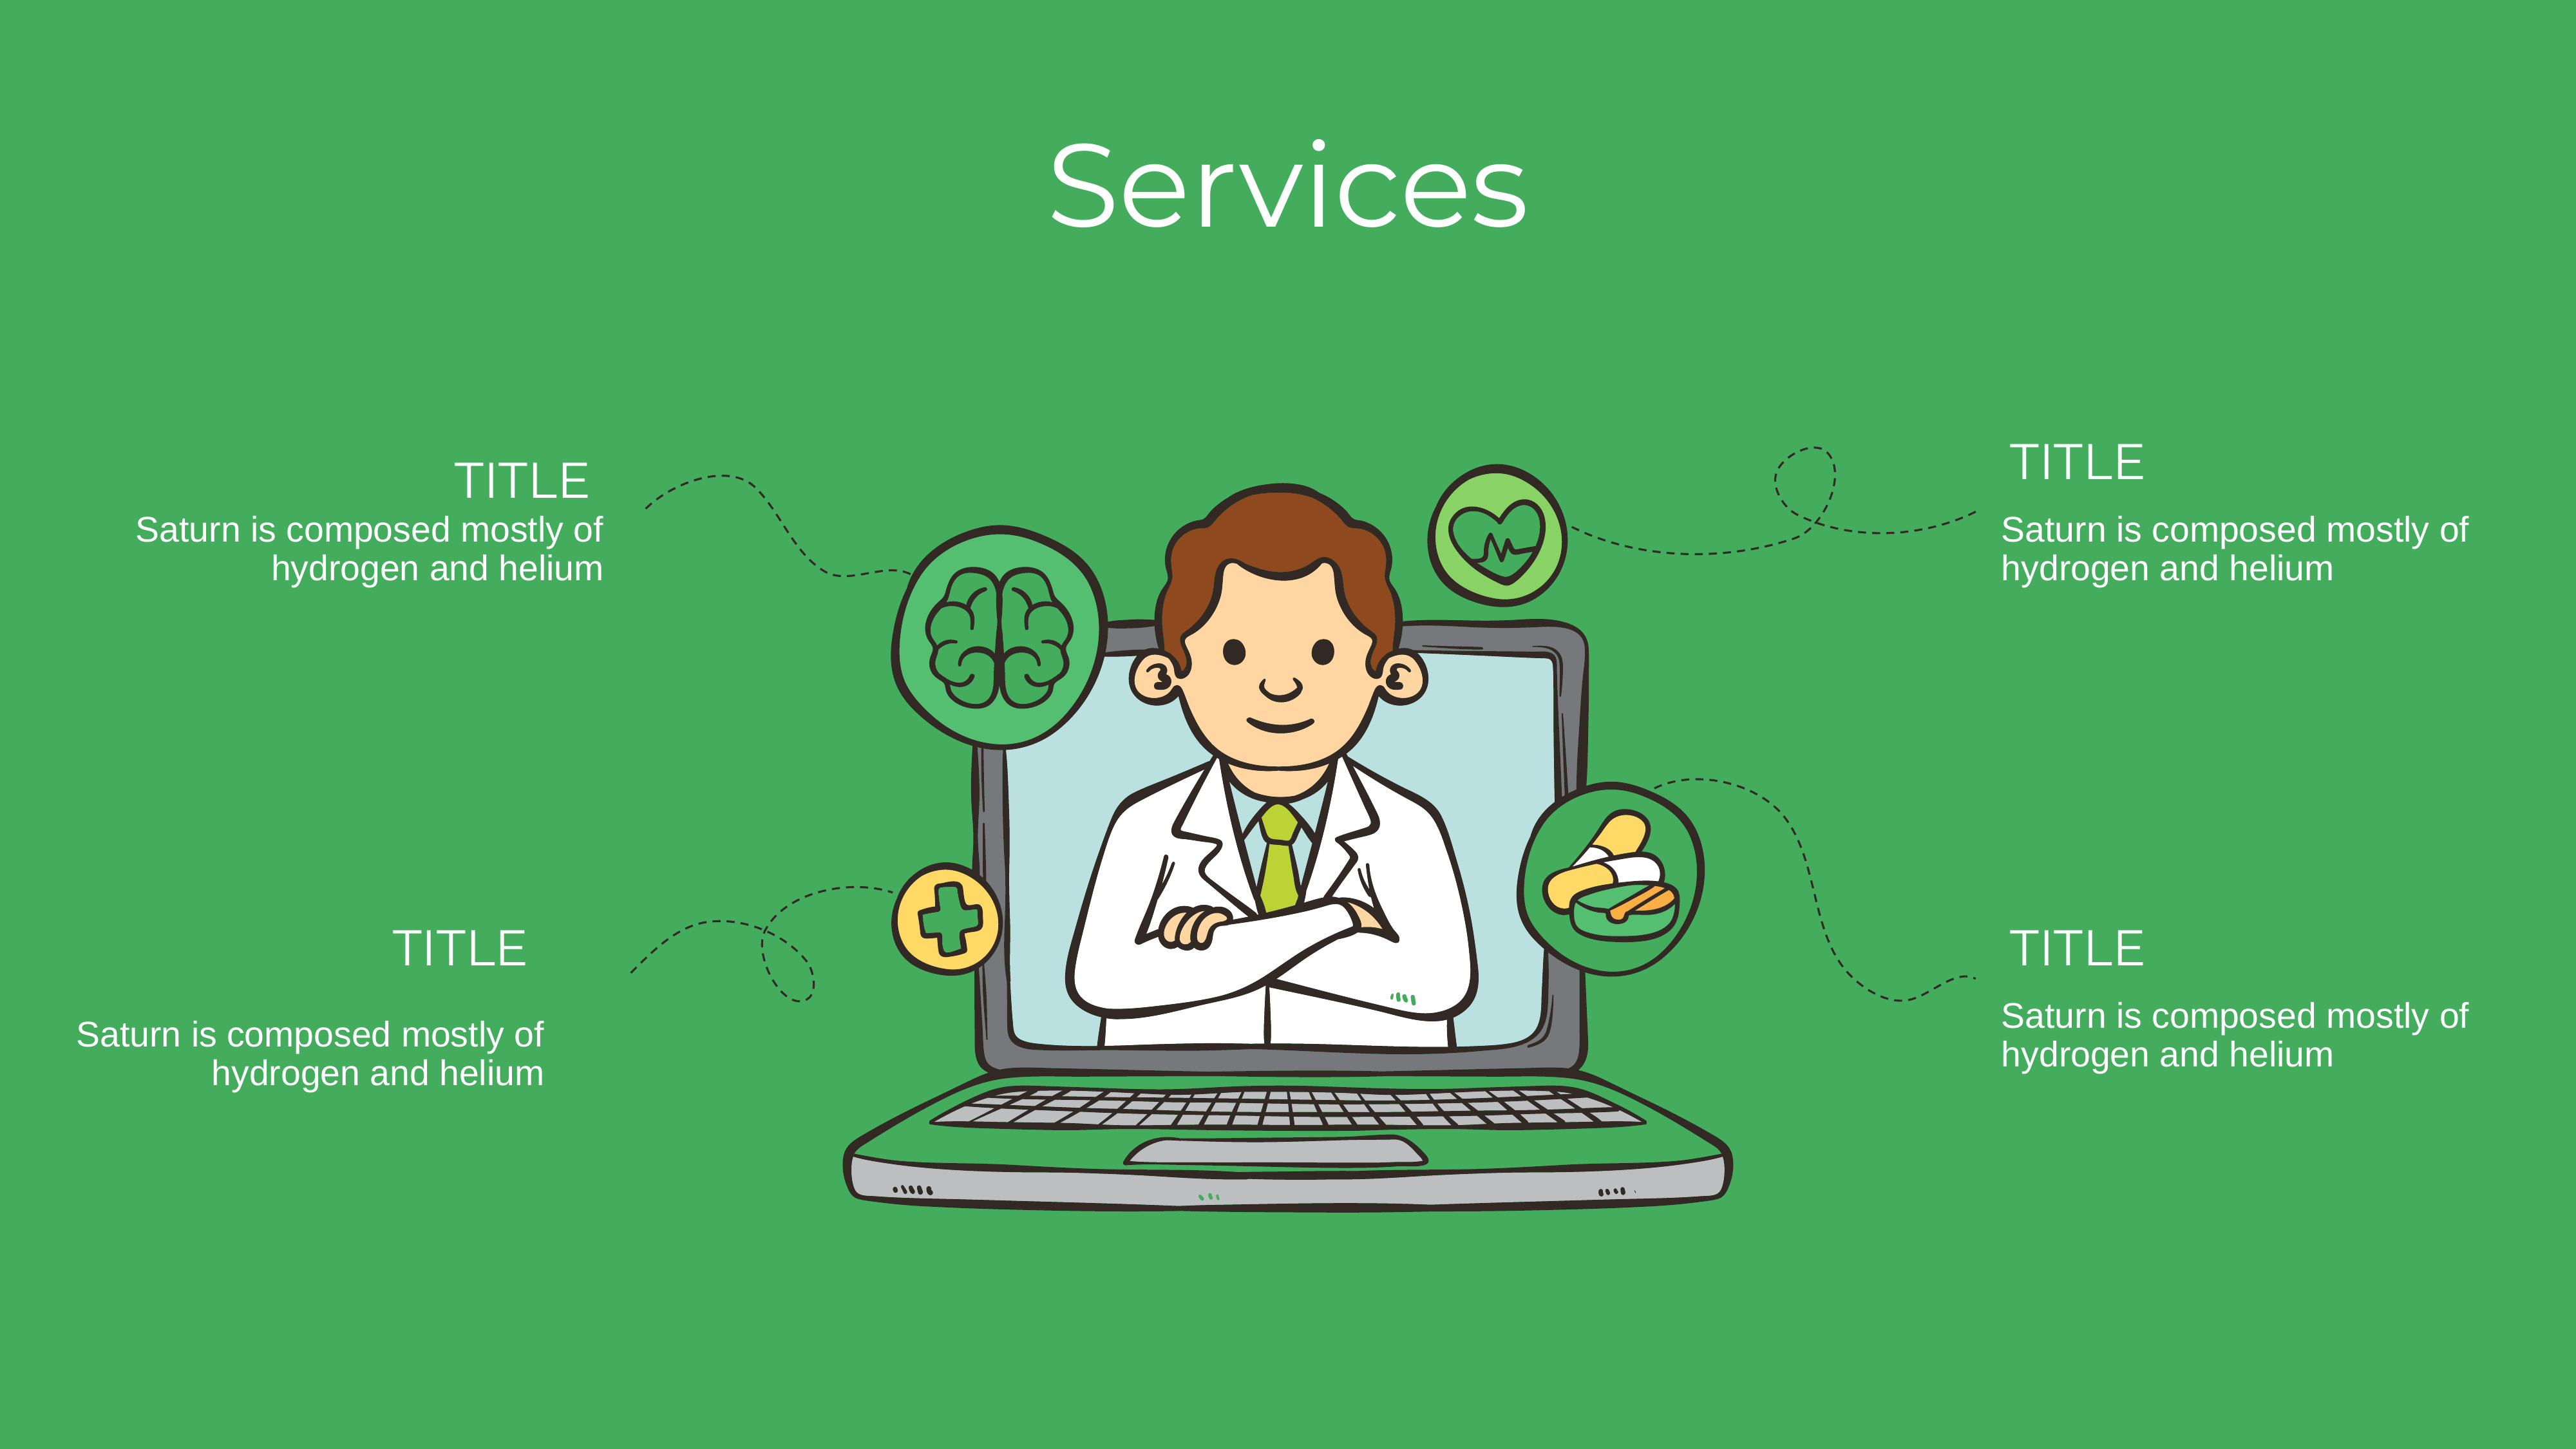

Services
TITLE
TITLE

Saturn is composed mostly of hydrogen and helium
Saturn is composed mostly of hydrogen and helium

TITLE
TITLE

Saturn is composed mostly of hydrogen and helium
Saturn is composed mostly of hydrogen and helium